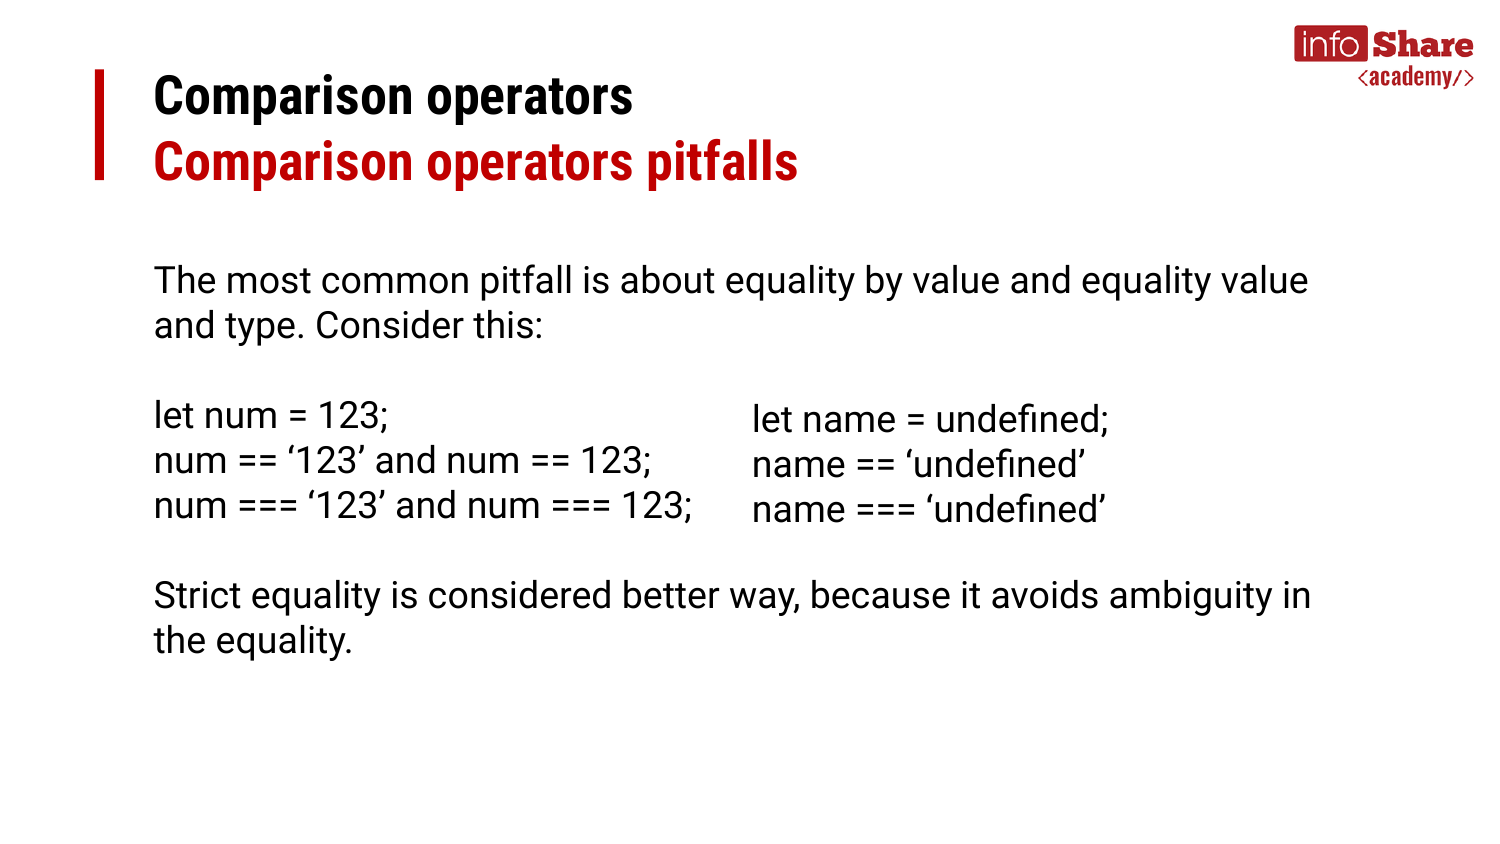

# Comparison operators
Comparison operators pitfalls
The most common pitfall is about equality by value and equality value and type. Consider this:
let num = 123;
num == ‘123’ and num == 123;
num === ‘123’ and num === 123;
Strict equality is considered better way, because it avoids ambiguity in the equality.

let name = undefined;
name == ‘undefined’
name === ‘undefined’